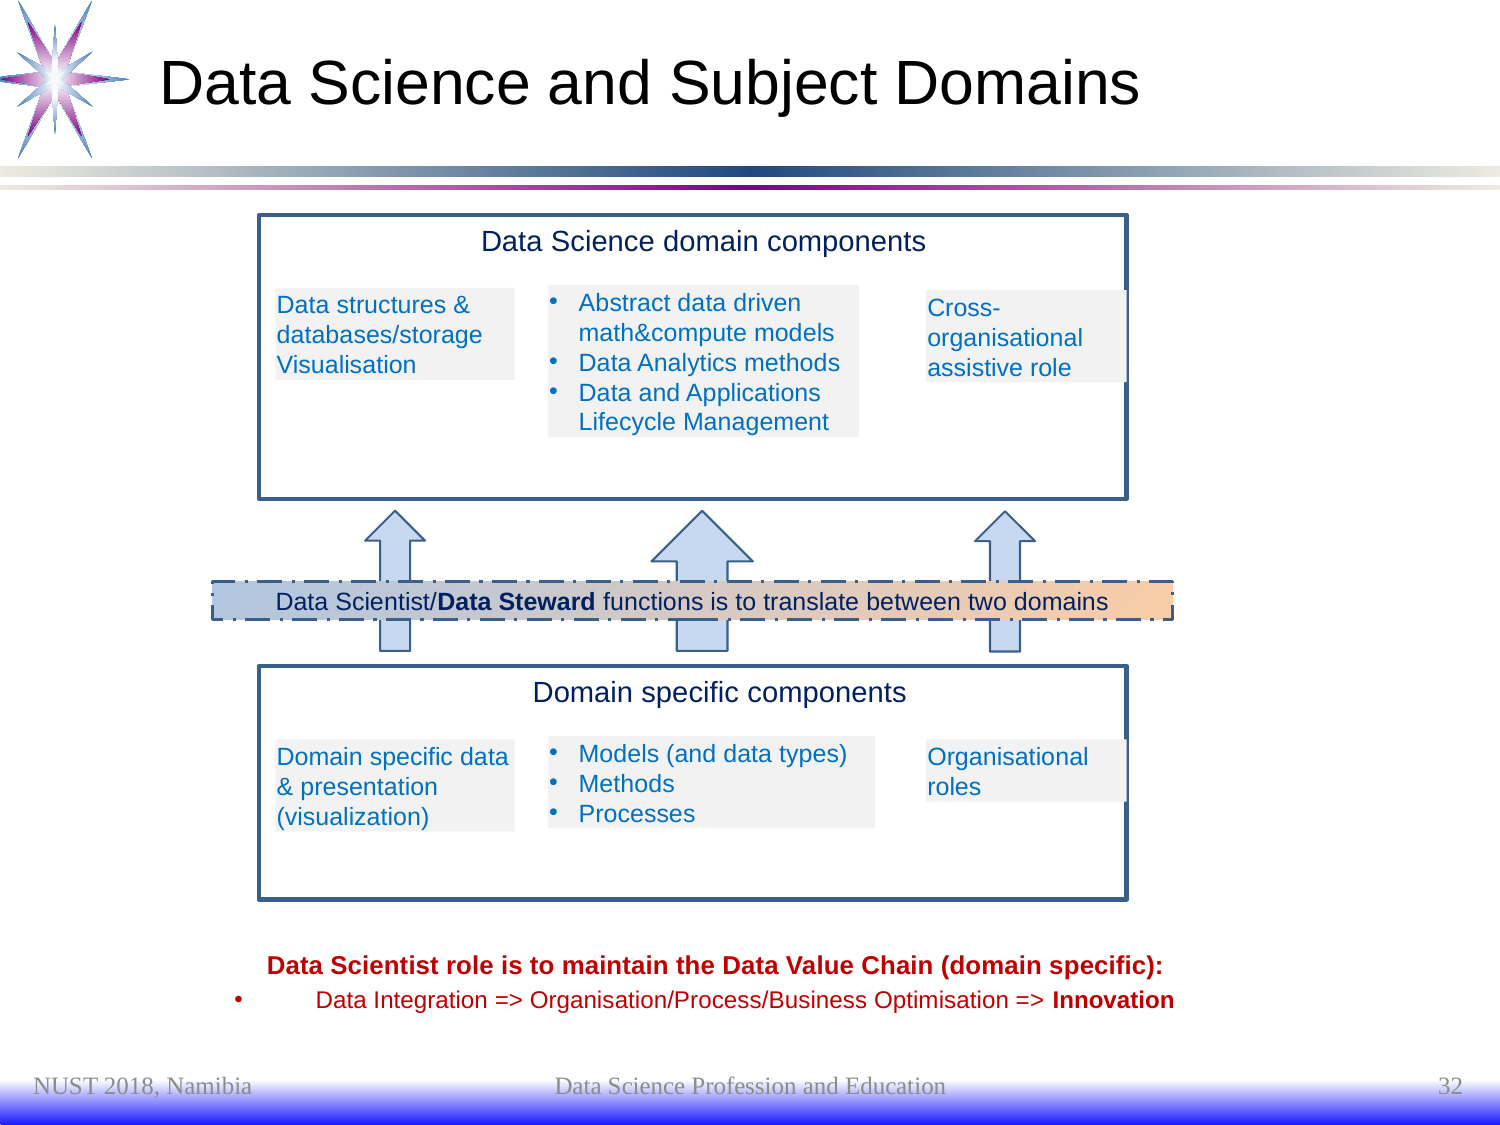

# Data Science and Subject Domains

Data Science domain components
Abstract data driven math&compute models
Data Analytics methods
Data and Applications Lifecycle Management
Data structures & databases/storage
Visualisation
Cross-organisational
assistive role

Data Scientist/Data Steward functions is to translate between two domains

Domain specific components
Models (and data types)
Methods
Processes
Domain specific data & presentation
(visualization)
Organisational
roles
Data Scientist role is to maintain the Data Value Chain (domain specific):
Data Integration => Organisation/Process/Business Optimisation => Innovation
NUST 2018, Namibia
Data Science Profession and Education
32